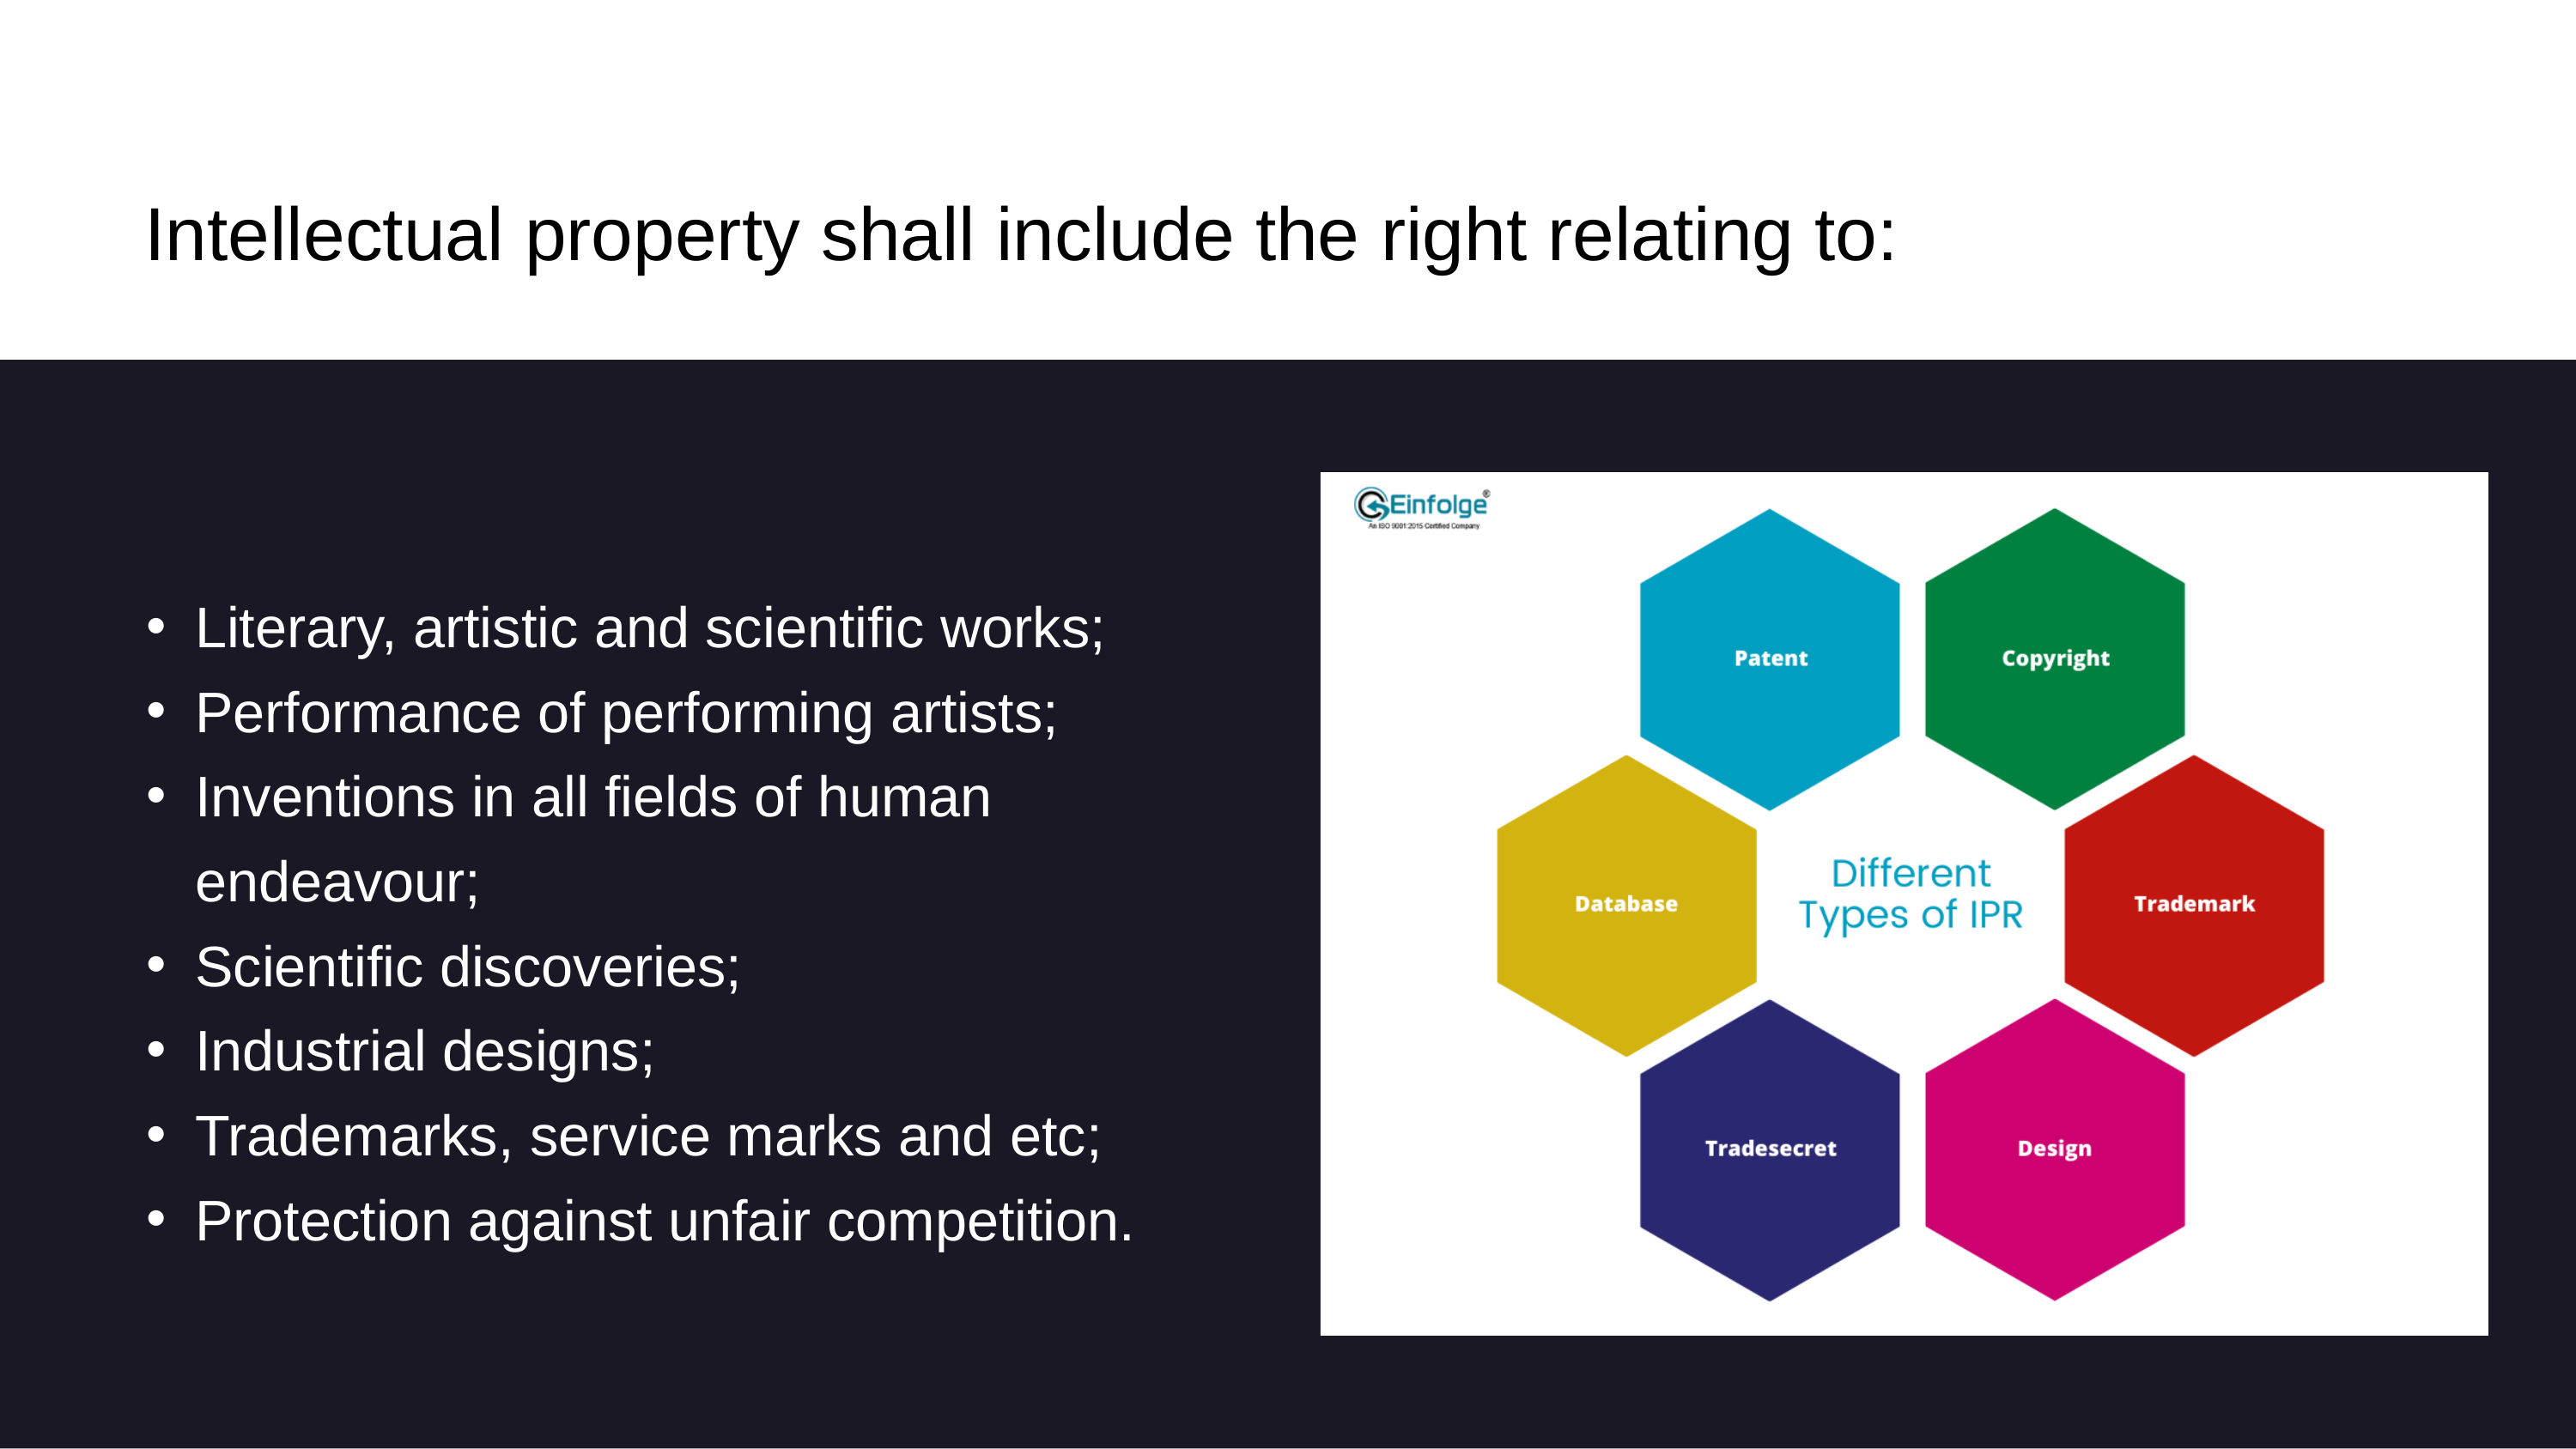

Intellectual property shall include the right relating to:

Literary, artistic and scientific works;
Performance of performing artists;
Inventions in all fields of human endeavour;
Scientific discoveries;
Industrial designs;
Trademarks, service marks and etc;
Protection against unfair competition.